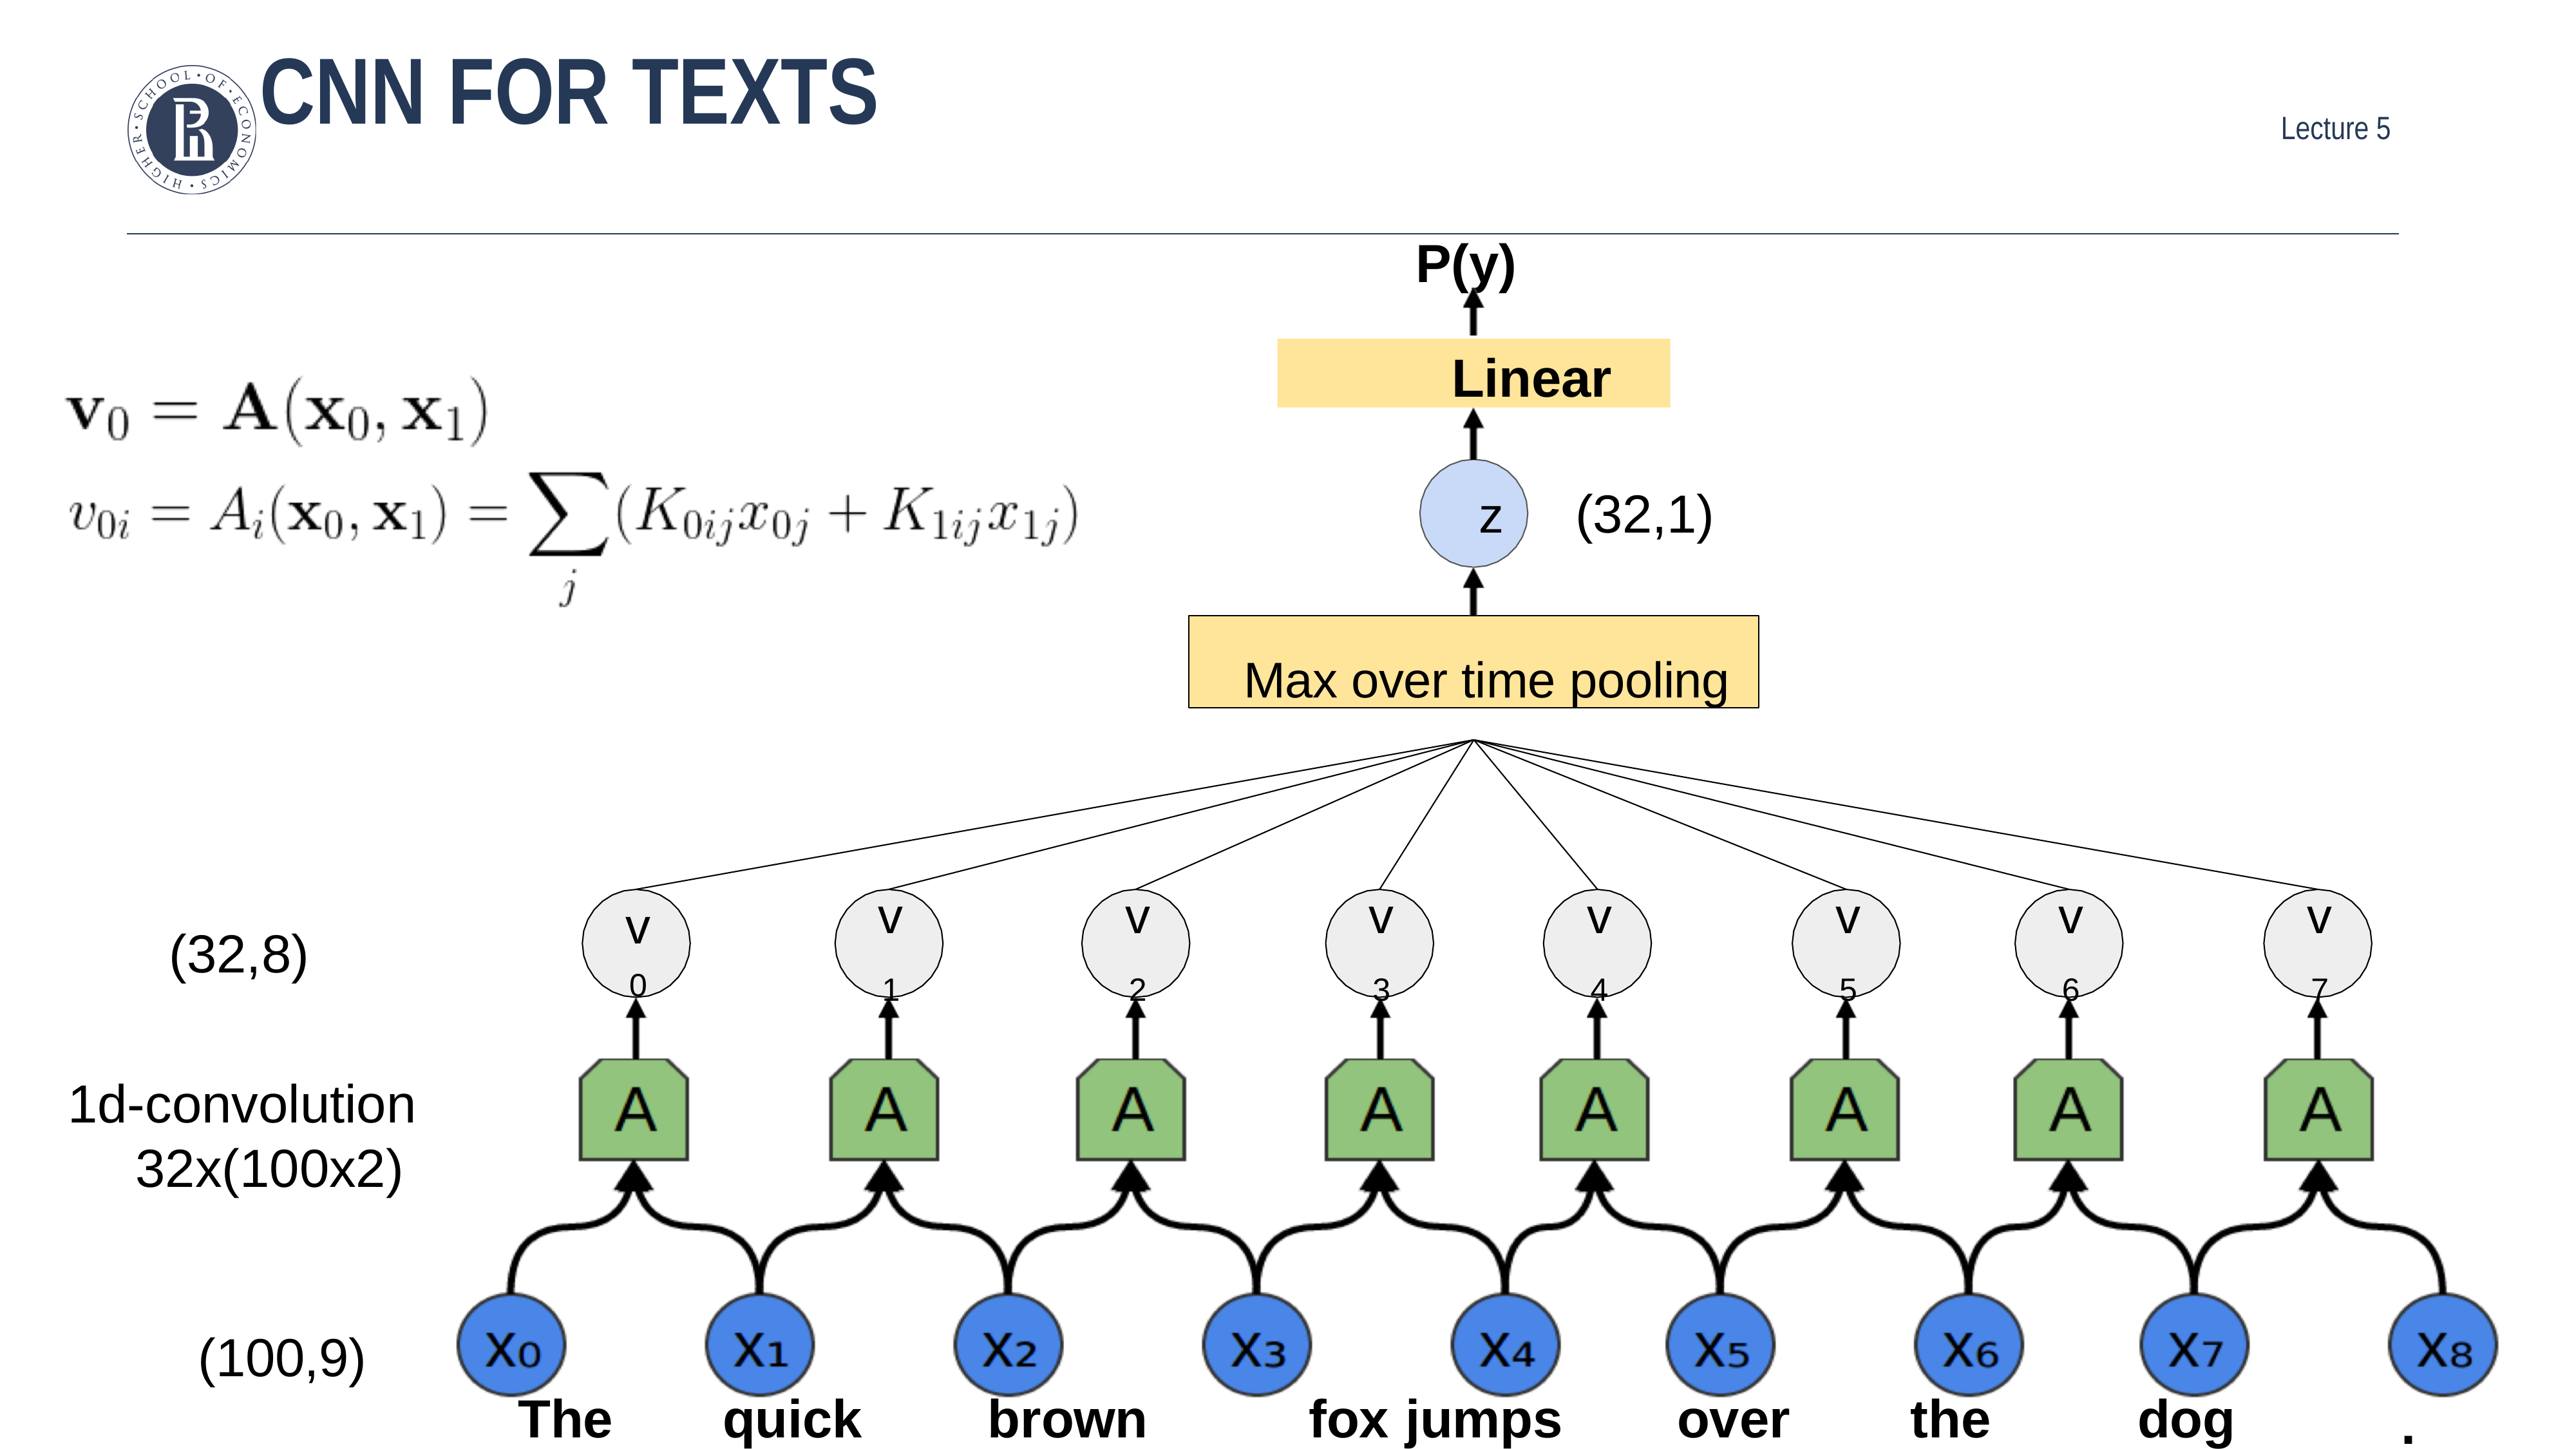

# CNN for texts

P(y)

Linear

z	(32,1)
Max over time pooling

v
0
v
1
v
2
v
3
v
4
v
5
v
6
v
7

(32,8)
1d-convolution  32x(100x2)

(100,9)
The
quick
brown
fox	jumps
over
the
dog
.